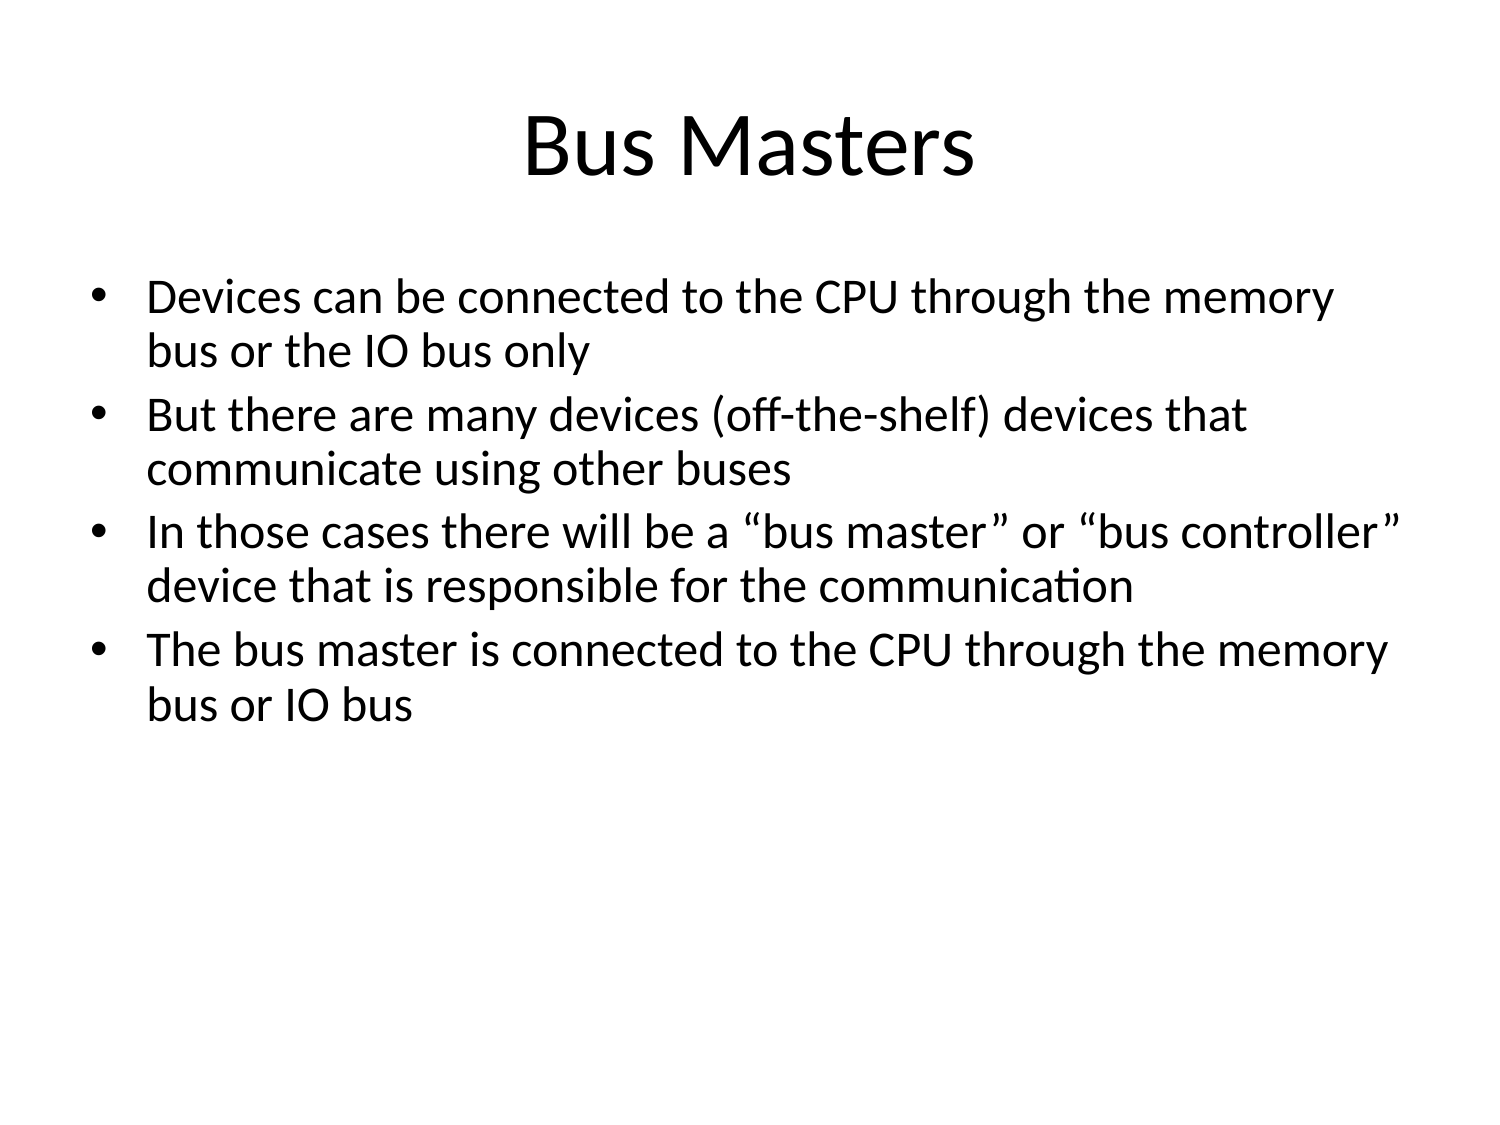

# Bus Masters
Devices can be connected to the CPU through the memory bus or the IO bus only
But there are many devices (off-the-shelf) devices that communicate using other buses
In those cases there will be a “bus master” or “bus controller” device that is responsible for the communication
The bus master is connected to the CPU through the memory bus or IO bus